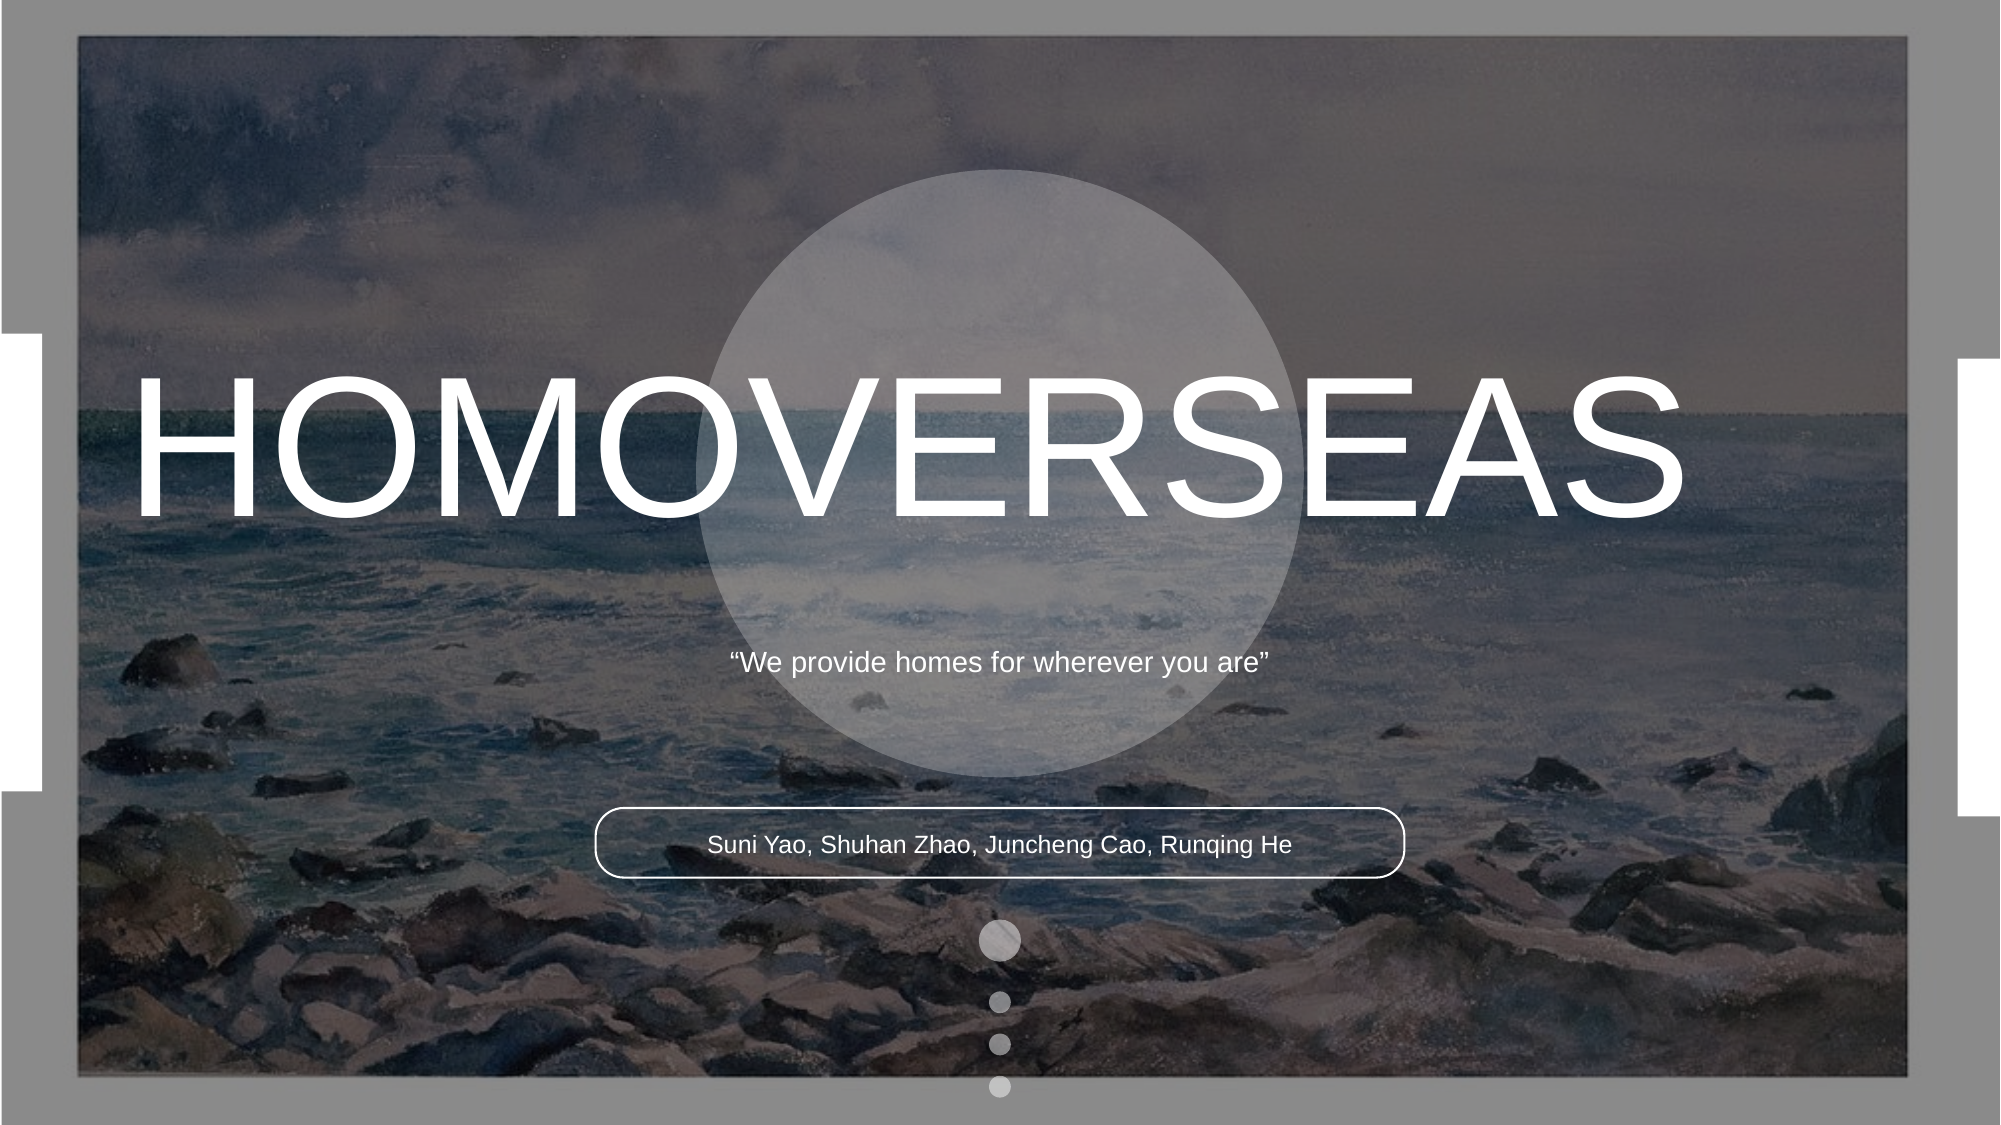

HOMOVERSEAS

“We provide homes for wherever you are”

Suni Yao, Shuhan Zhao, Juncheng Cao, Runqing He